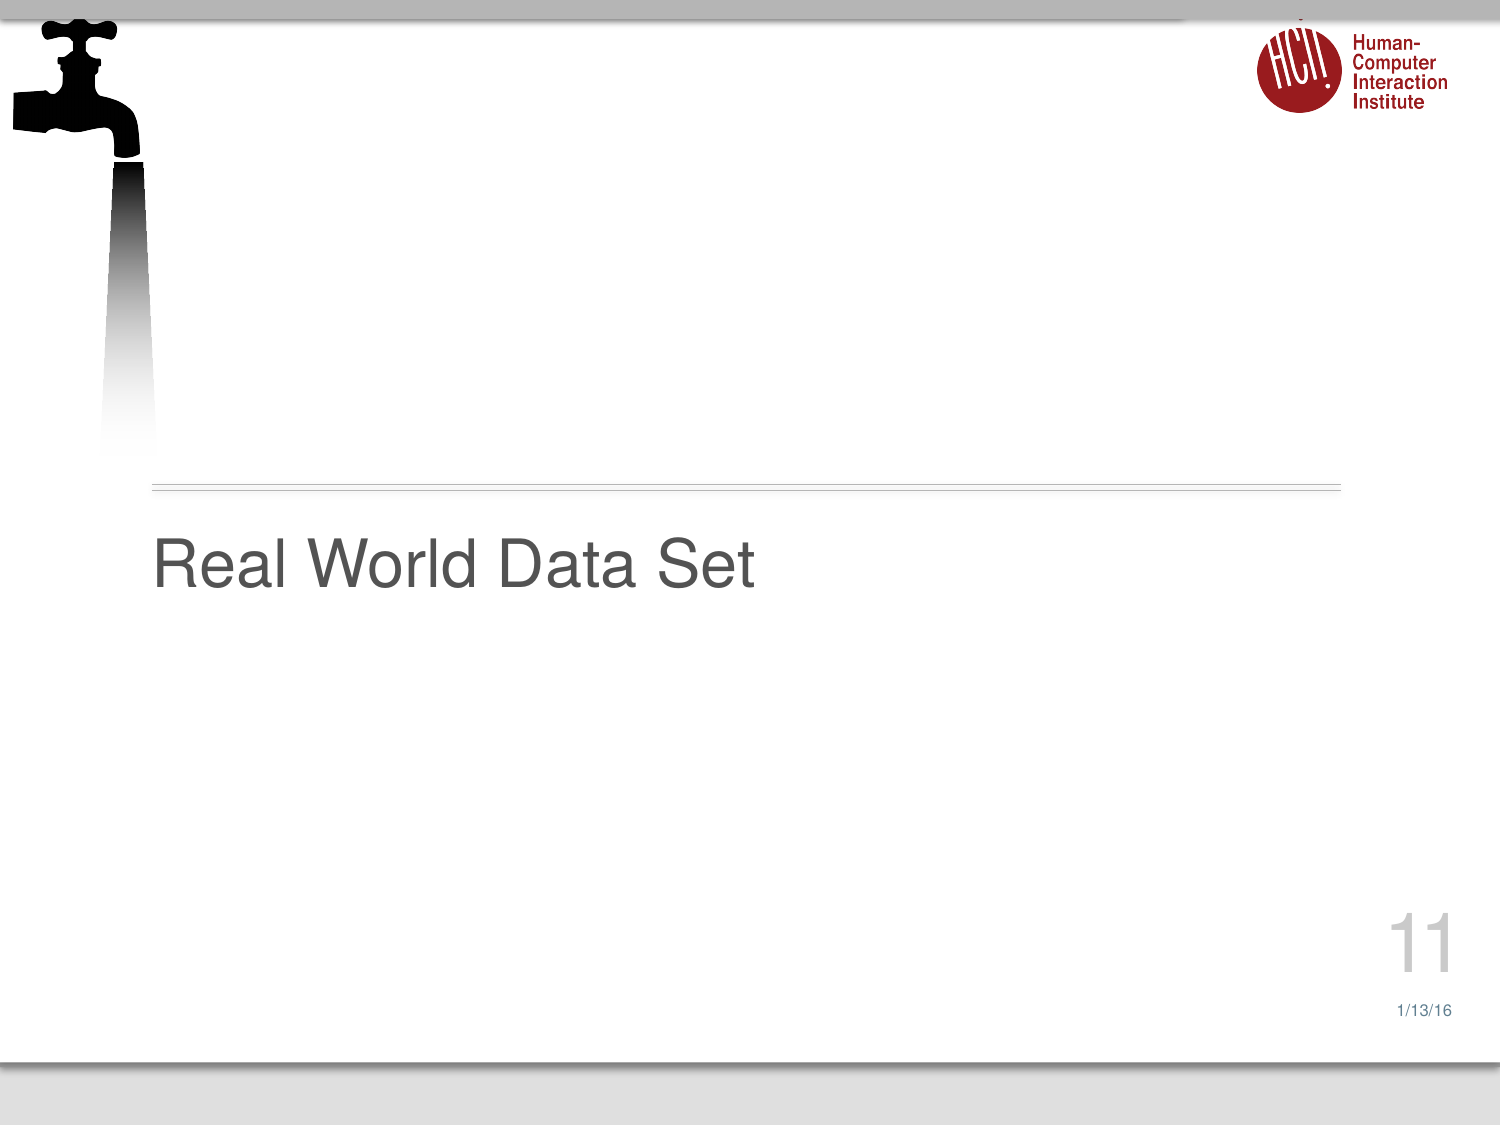

# Real World Data Set
11
1/13/16